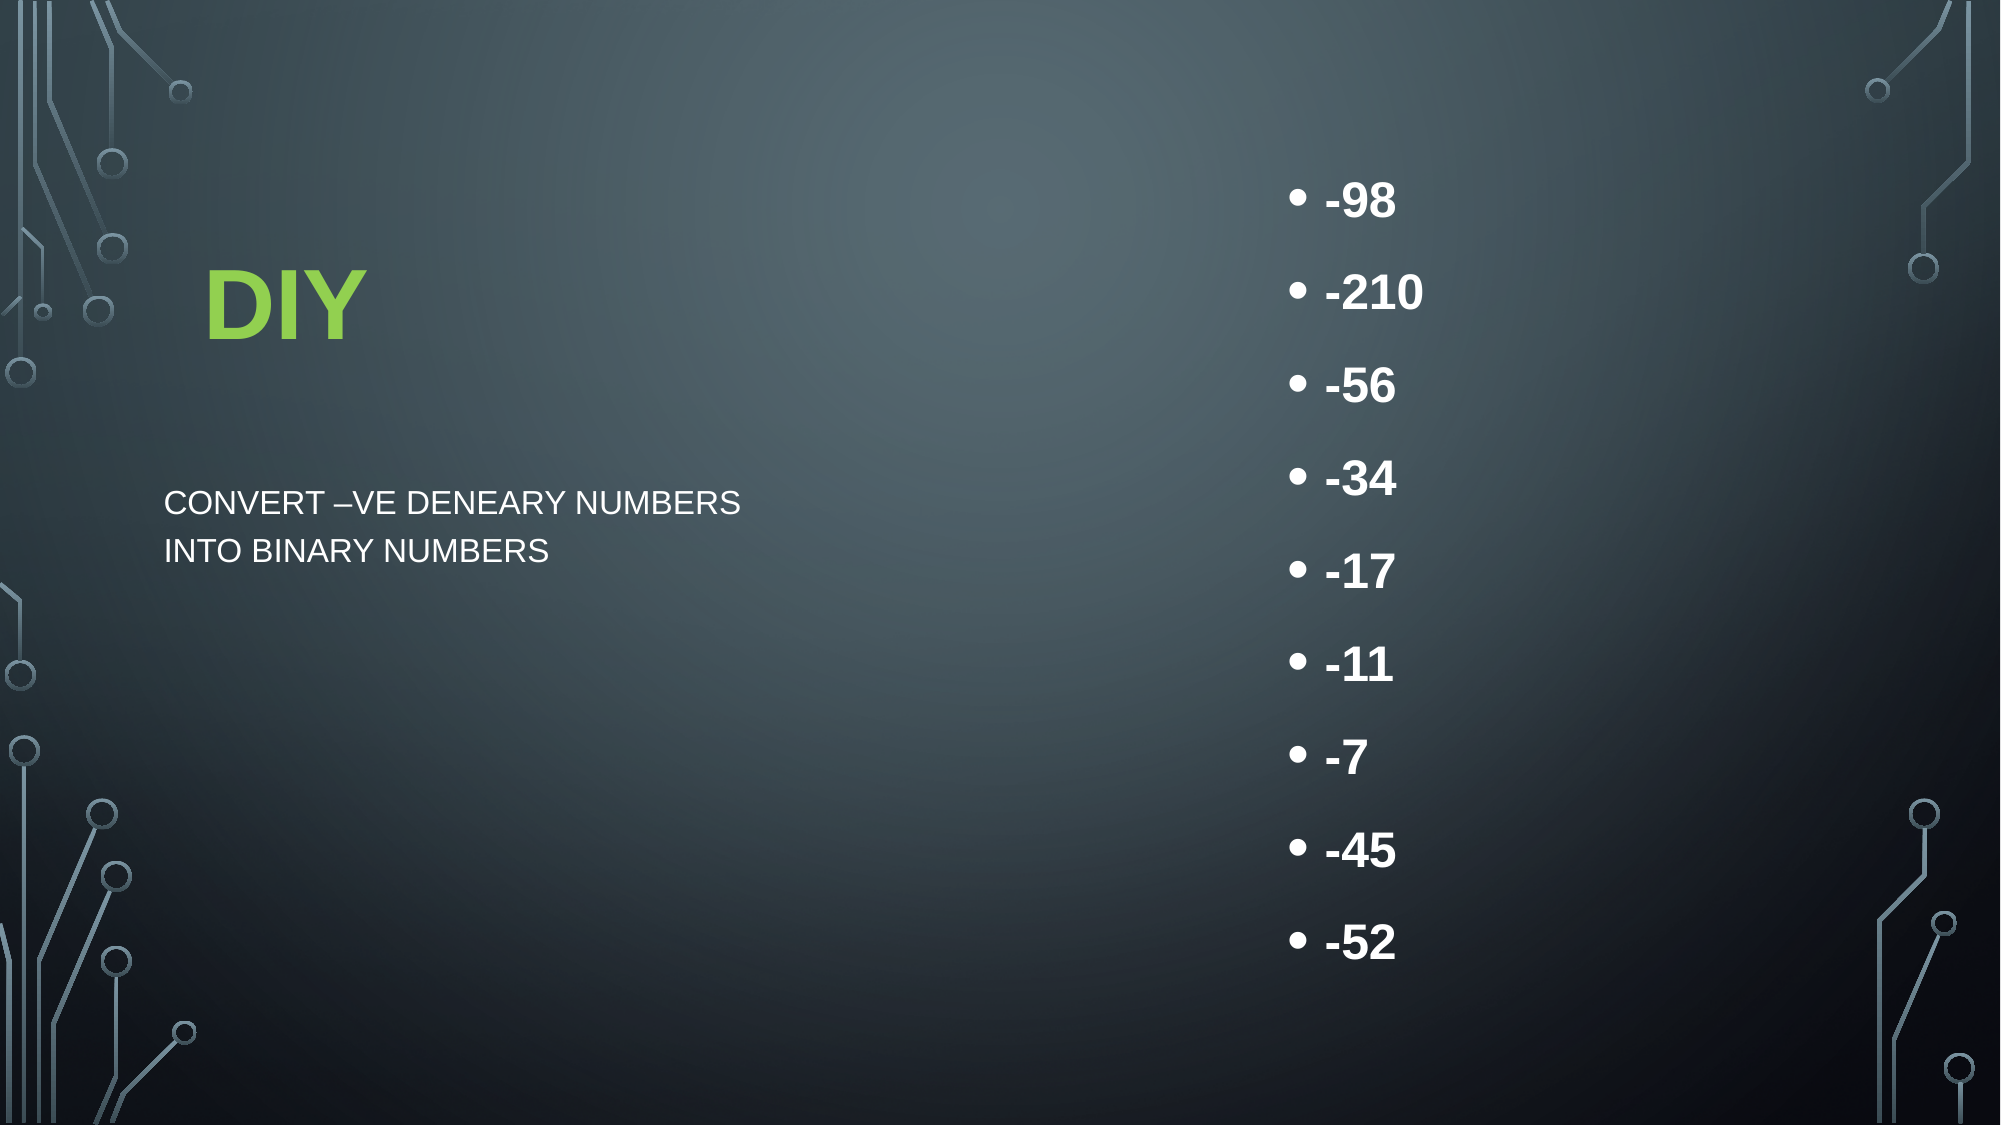

# DIY
-98
-210
-56
-34
-17
-11
-7
-45
-52
CONVERT –VE DENEARY NUMBERS INTO BINARY NUMBERS